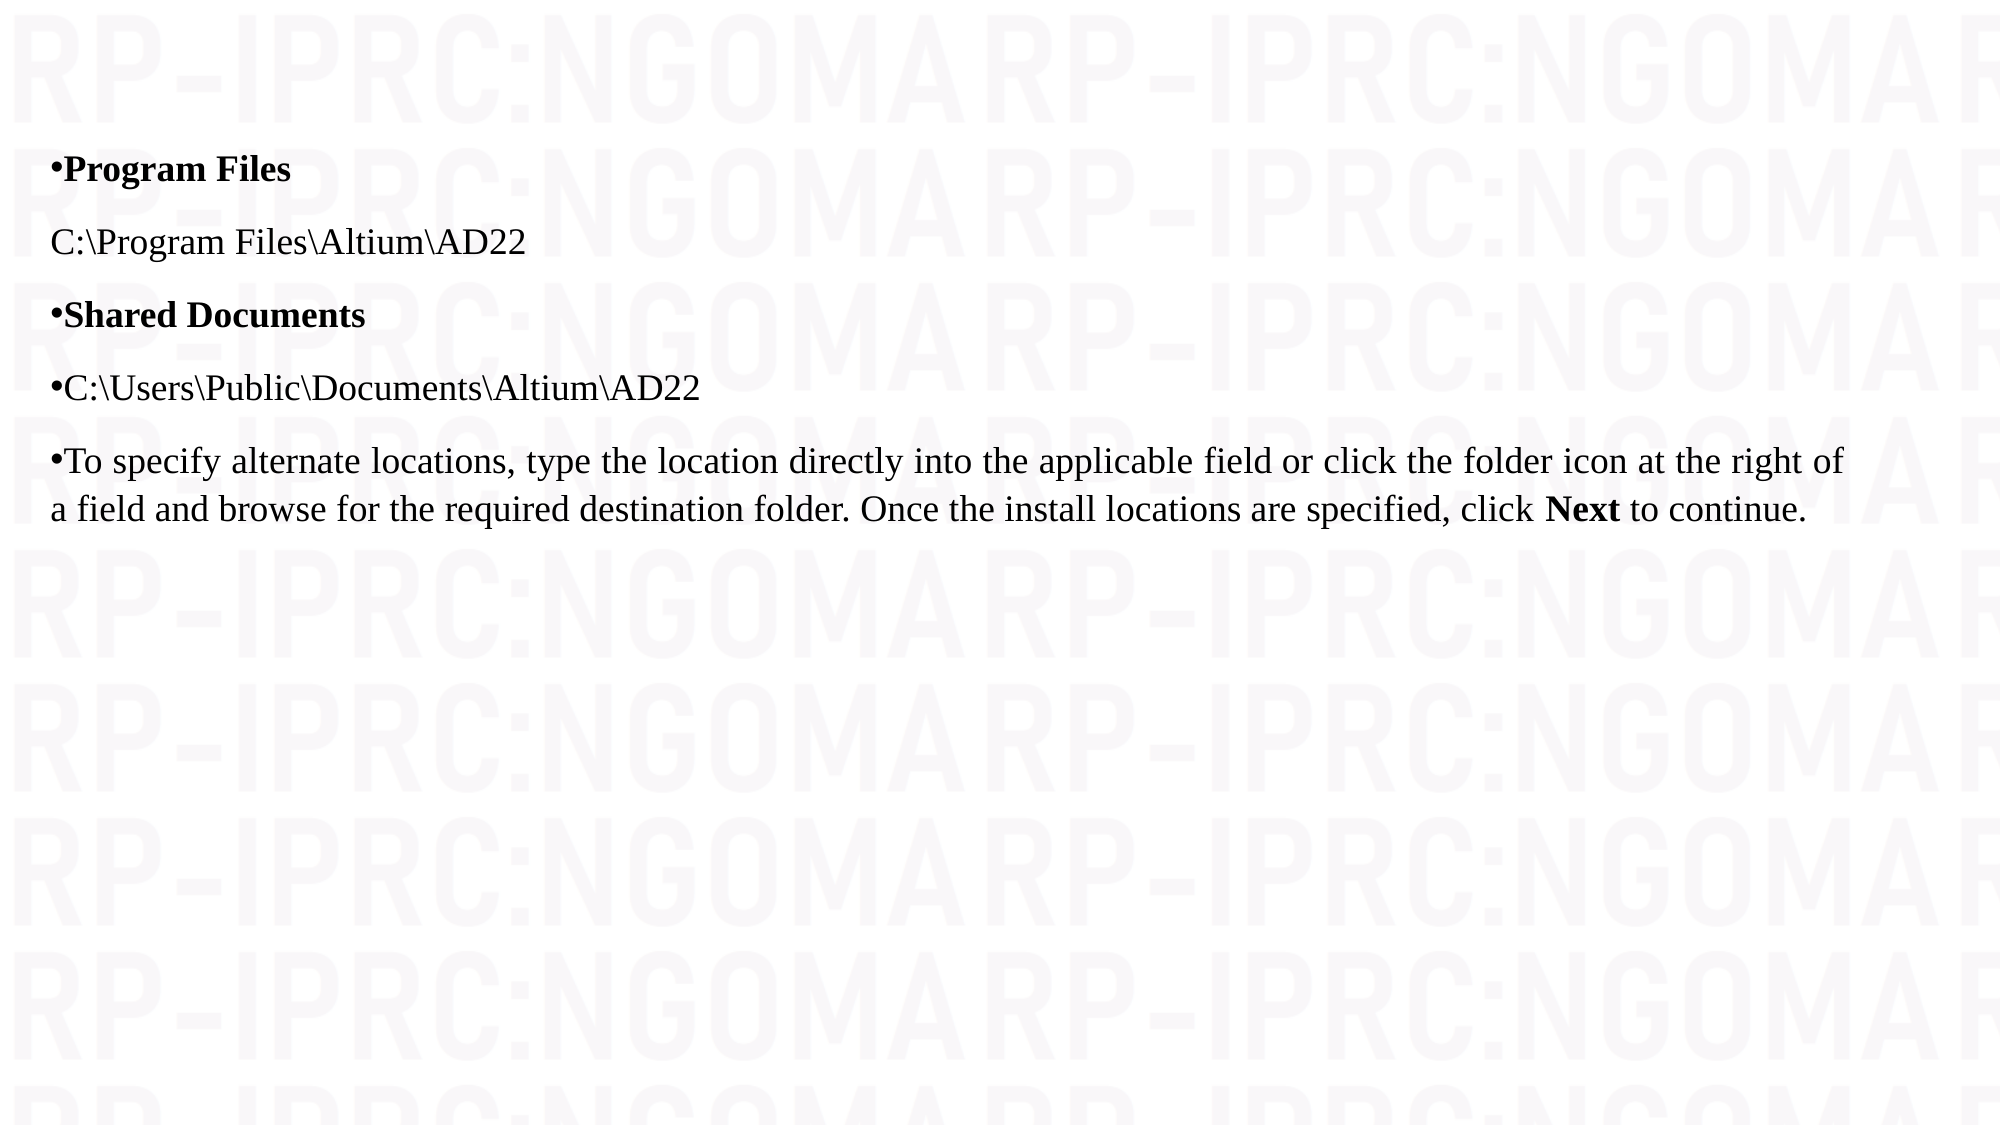

Program Files
C:\Program Files\Altium\AD22
Shared Documents
C:\Users\Public\Documents\Altium\AD22
To specify alternate locations, type the location directly into the applicable field or click the folder icon at the right of a field and browse for the required destination folder. Once the install locations are specified, click Next to continue.